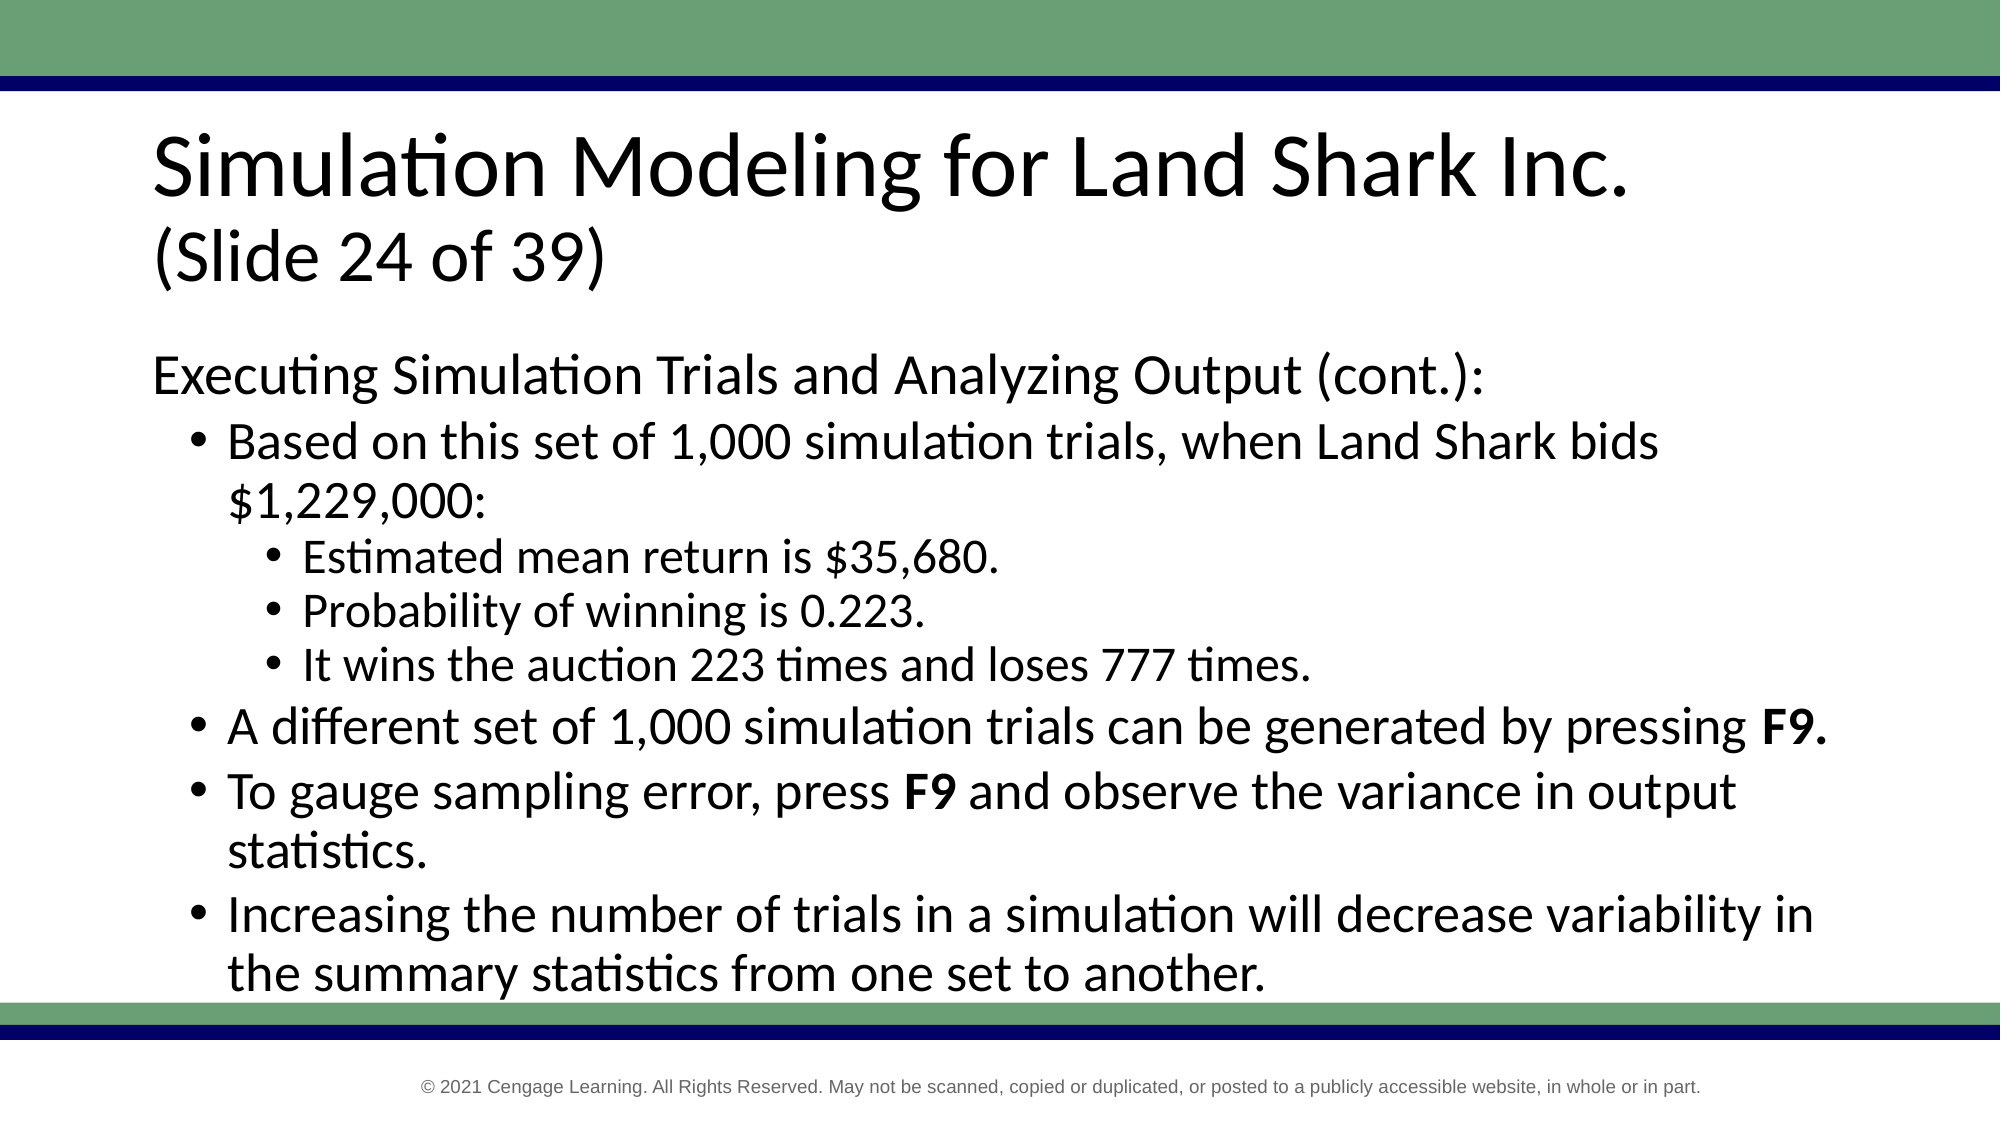

# Simulation Modeling for Land Shark Inc. (Slide 24 of 39)
Executing Simulation Trials and Analyzing Output (cont.):
Based on this set of 1,000 simulation trials, when Land Shark bids $1,229,000:
Estimated mean return is $35,680.
Probability of winning is 0.223.
It wins the auction 223 times and loses 777 times.
A different set of 1,000 simulation trials can be generated by pressing F9.
To gauge sampling error, press F9 and observe the variance in output statistics.
Increasing the number of trials in a simulation will decrease variability in the summary statistics from one set to another.